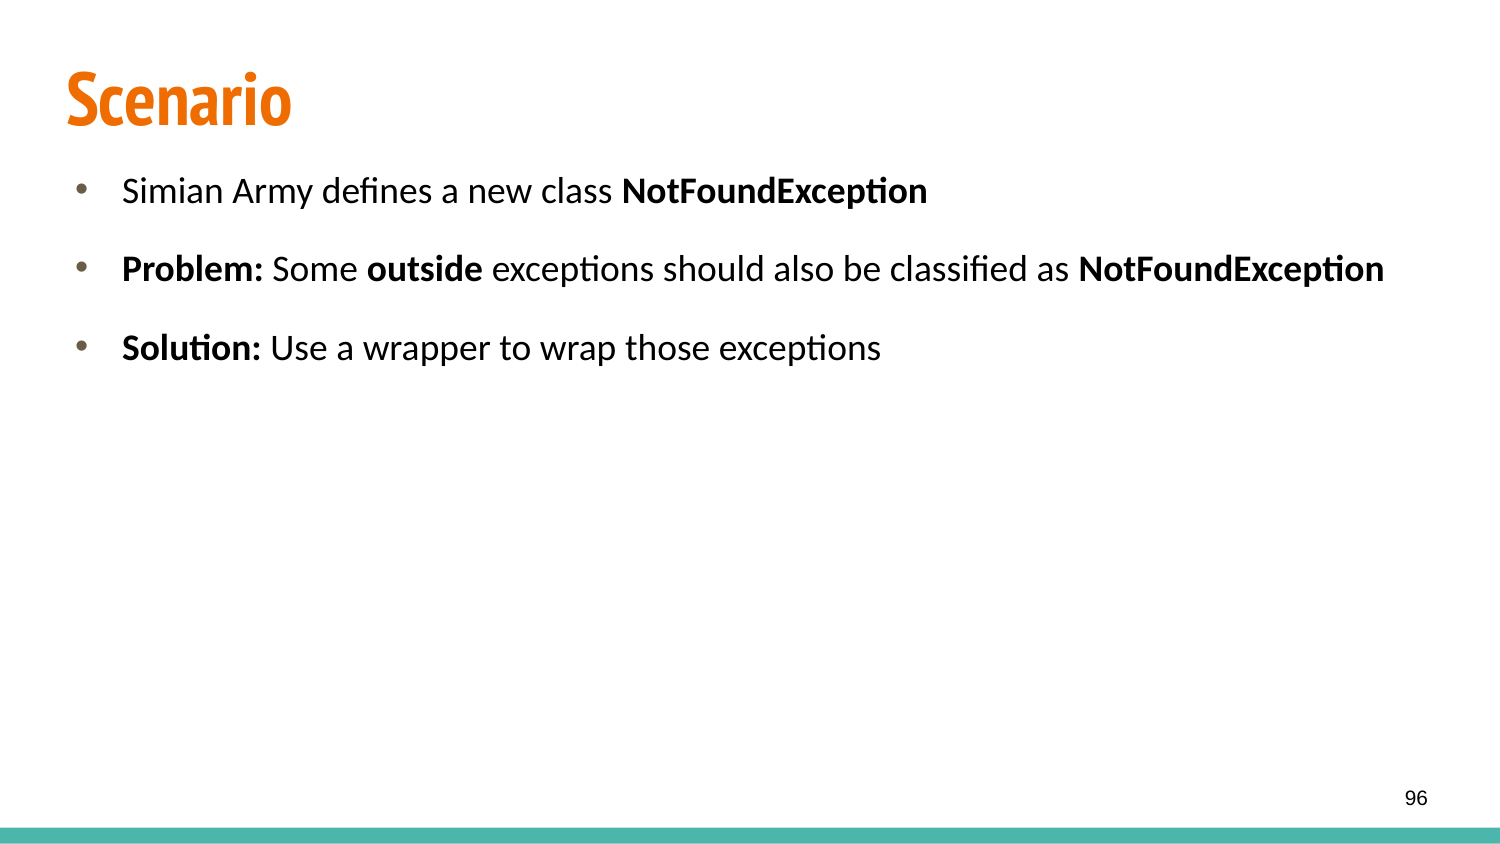

# Scenario
Simian Army defines a new class NotFoundException
Problem: Some outside exceptions should also be classified as NotFoundException
Solution: Use a wrapper to wrap those exceptions

96